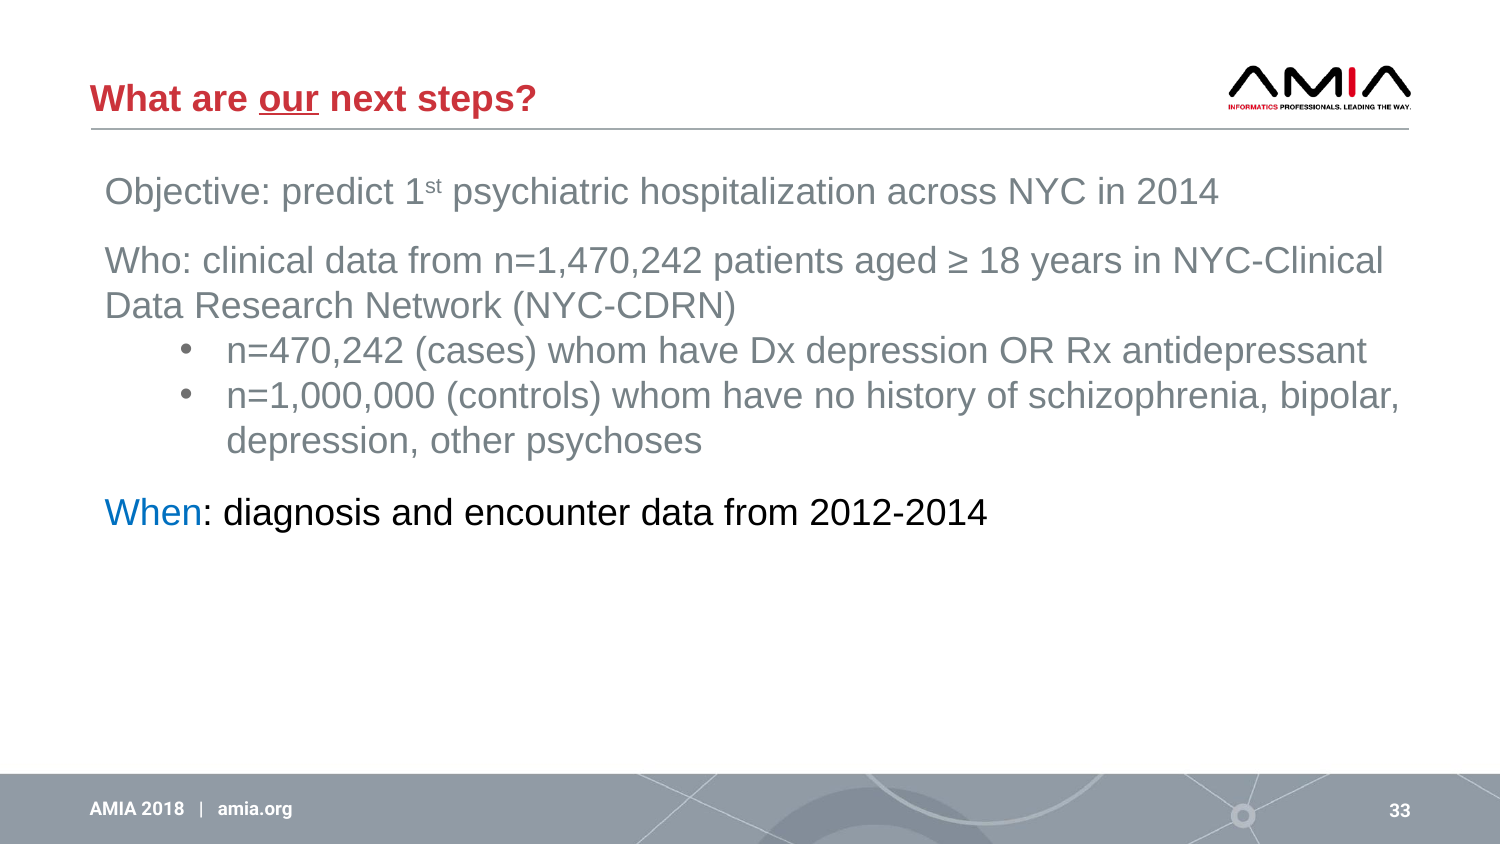

# What are our next steps?
Objective: predict 1st psychiatric hospitalization across NYC in 2014
Who: clinical data from n=1,470,242 patients aged ≥ 18 years in NYC-Clinical Data Research Network (NYC-CDRN)
n=470,242 (cases) whom have Dx depression OR Rx antidepressant
n=1,000,000 (controls) whom have no history of schizophrenia, bipolar, depression, other psychoses
When: diagnosis and encounter data from 2012-2014
AMIA 2018   |   amia.org
33